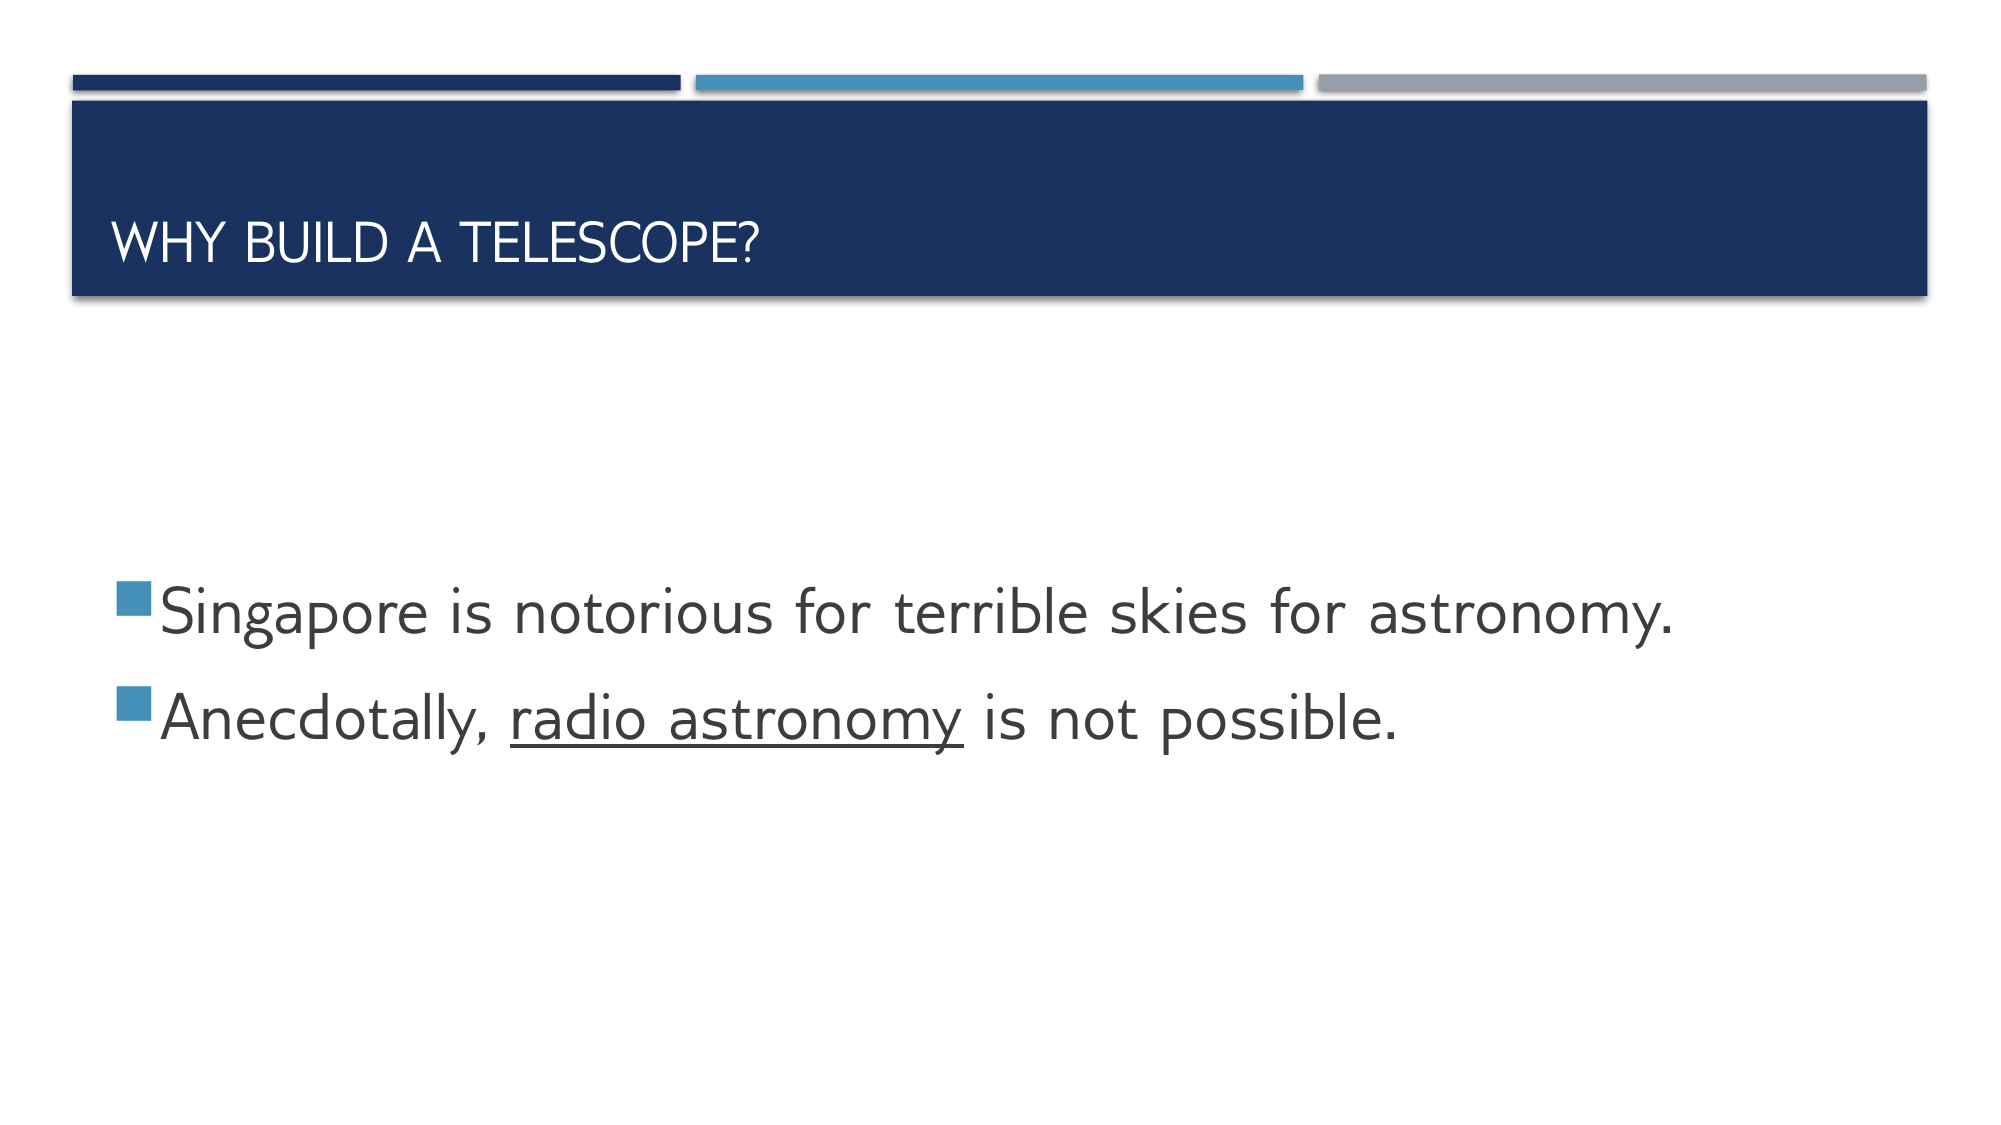

# Why Build a telescope?
Singapore is notorious for terrible skies for astronomy.
Anecdotally, radio astronomy is not possible.